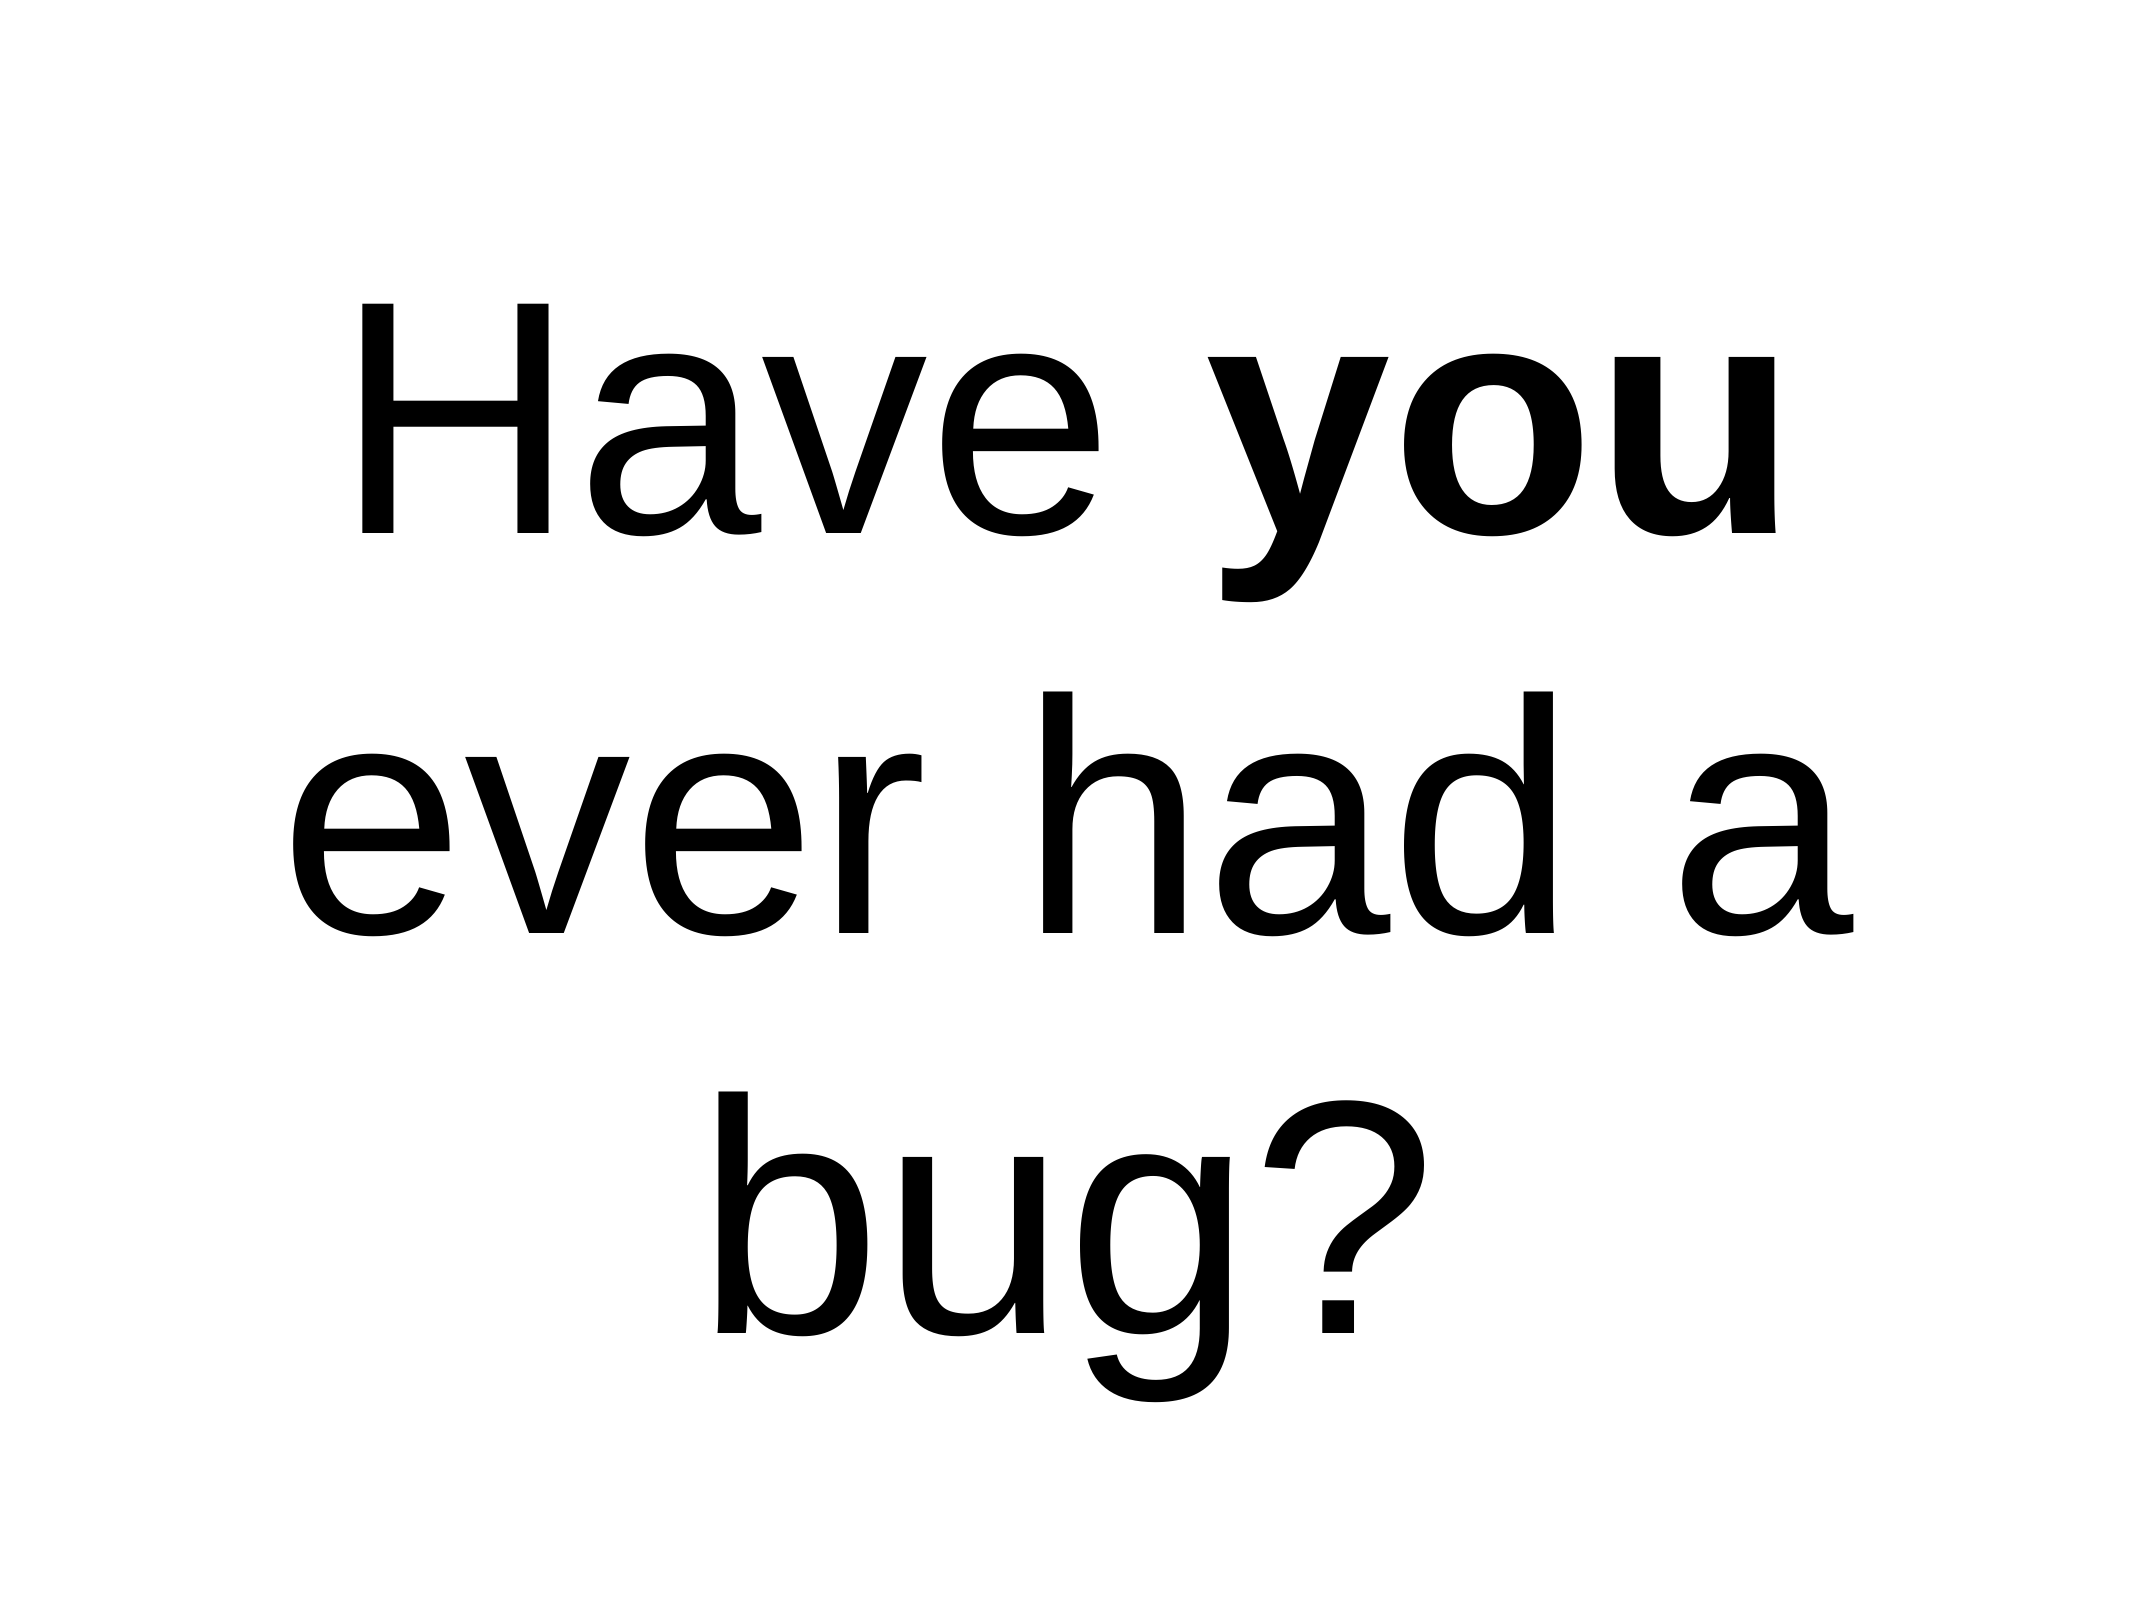

# Have you ever had a bug?